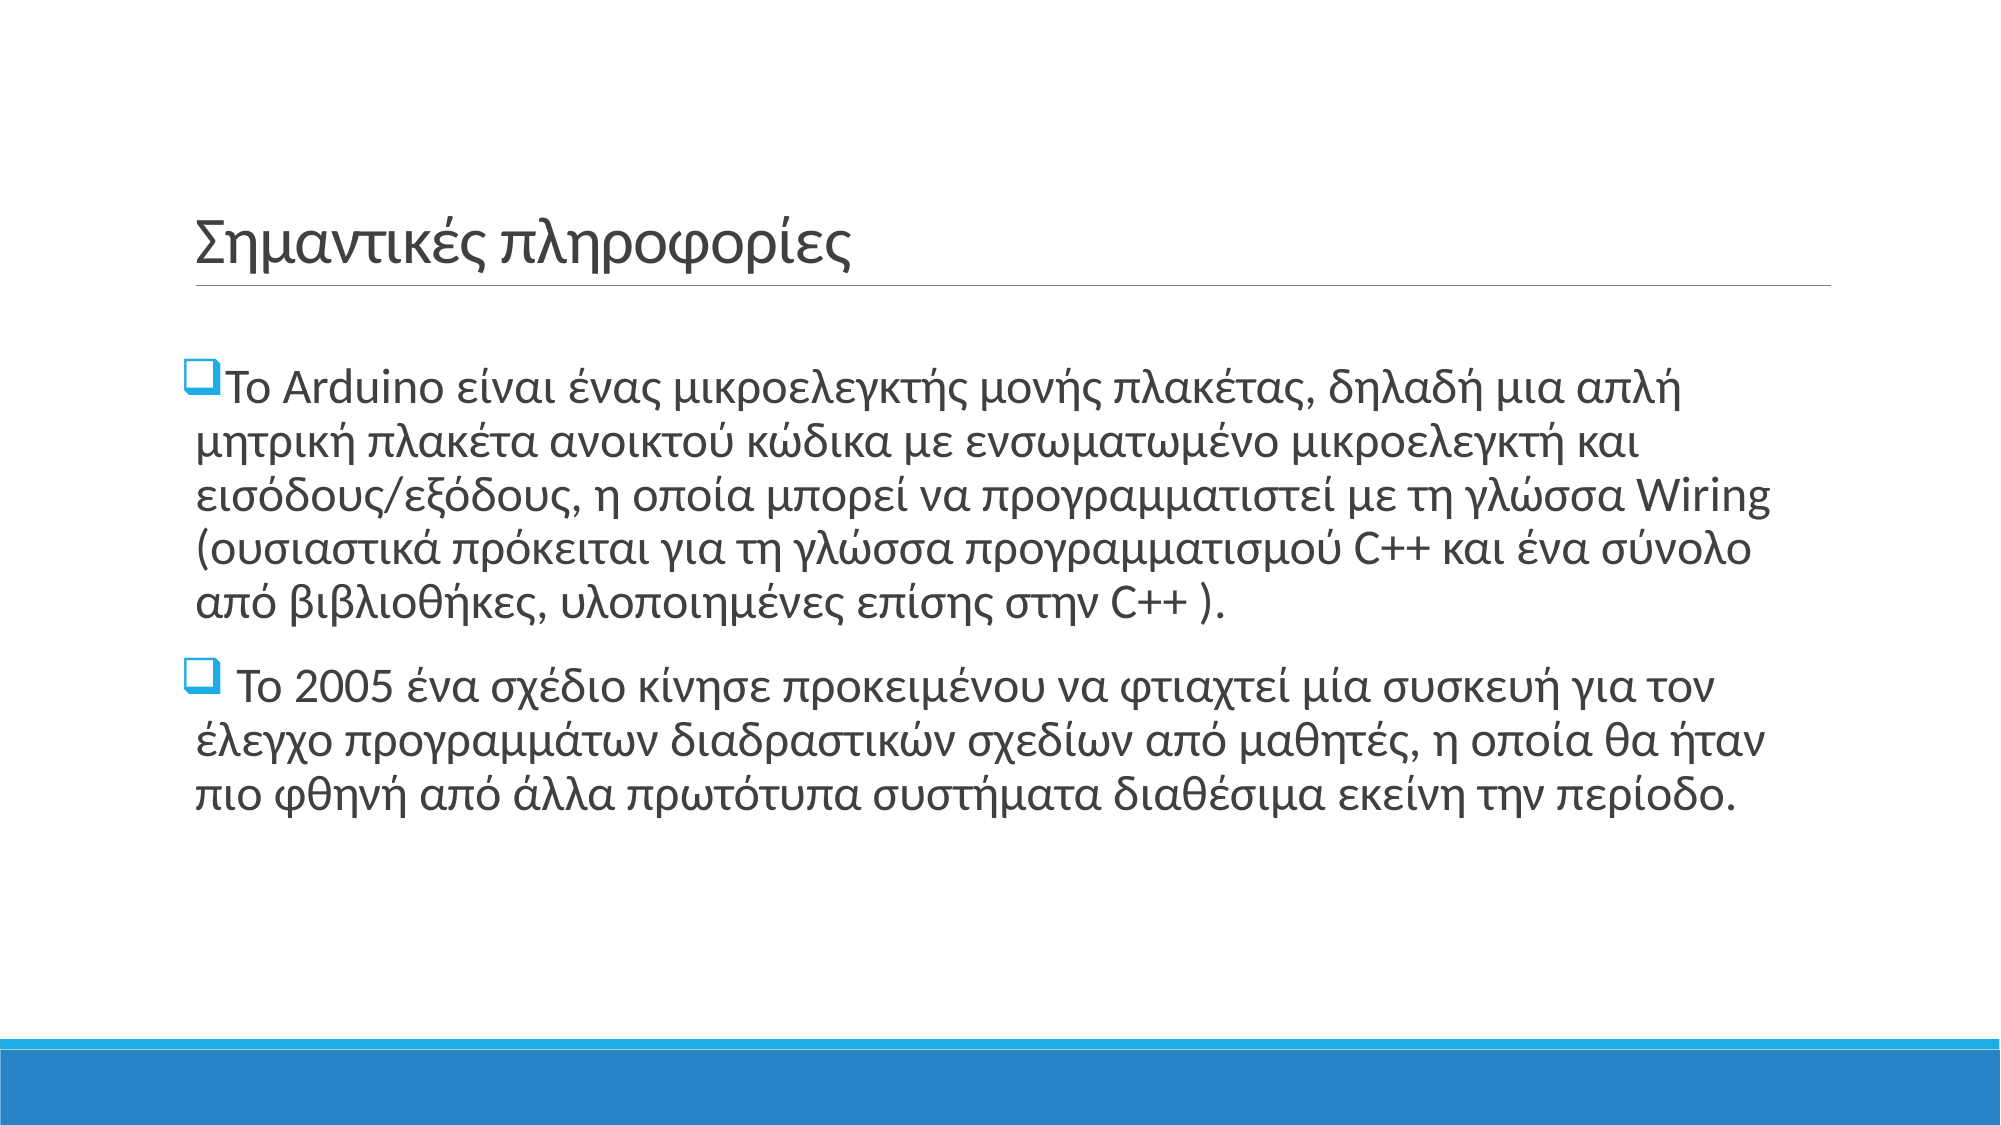

# Σημαντικές πληροφορίες
Το Arduino είναι ένας μικροελεγκτής μονής πλακέτας, δηλαδή μια απλή μητρική πλακέτα ανοικτού κώδικα με ενσωματωμένο μικροελεγκτή και εισόδους/εξόδους, η οποία μπορεί να προγραμματιστεί με τη γλώσσα Wiring (ουσιαστικά πρόκειται για τη γλώσσα προγραμματισμού C++ και ένα σύνολο από βιβλιοθήκες, υλοποιημένες επίσης στην C++ ).
 Το 2005 ένα σχέδιο κίνησε προκειμένου να φτιαχτεί μία συσκευή για τον έλεγχο προγραμμάτων διαδραστικών σχεδίων από μαθητές, η οποία θα ήταν πιο φθηνή από άλλα πρωτότυπα συστήματα διαθέσιμα εκείνη την περίοδο.